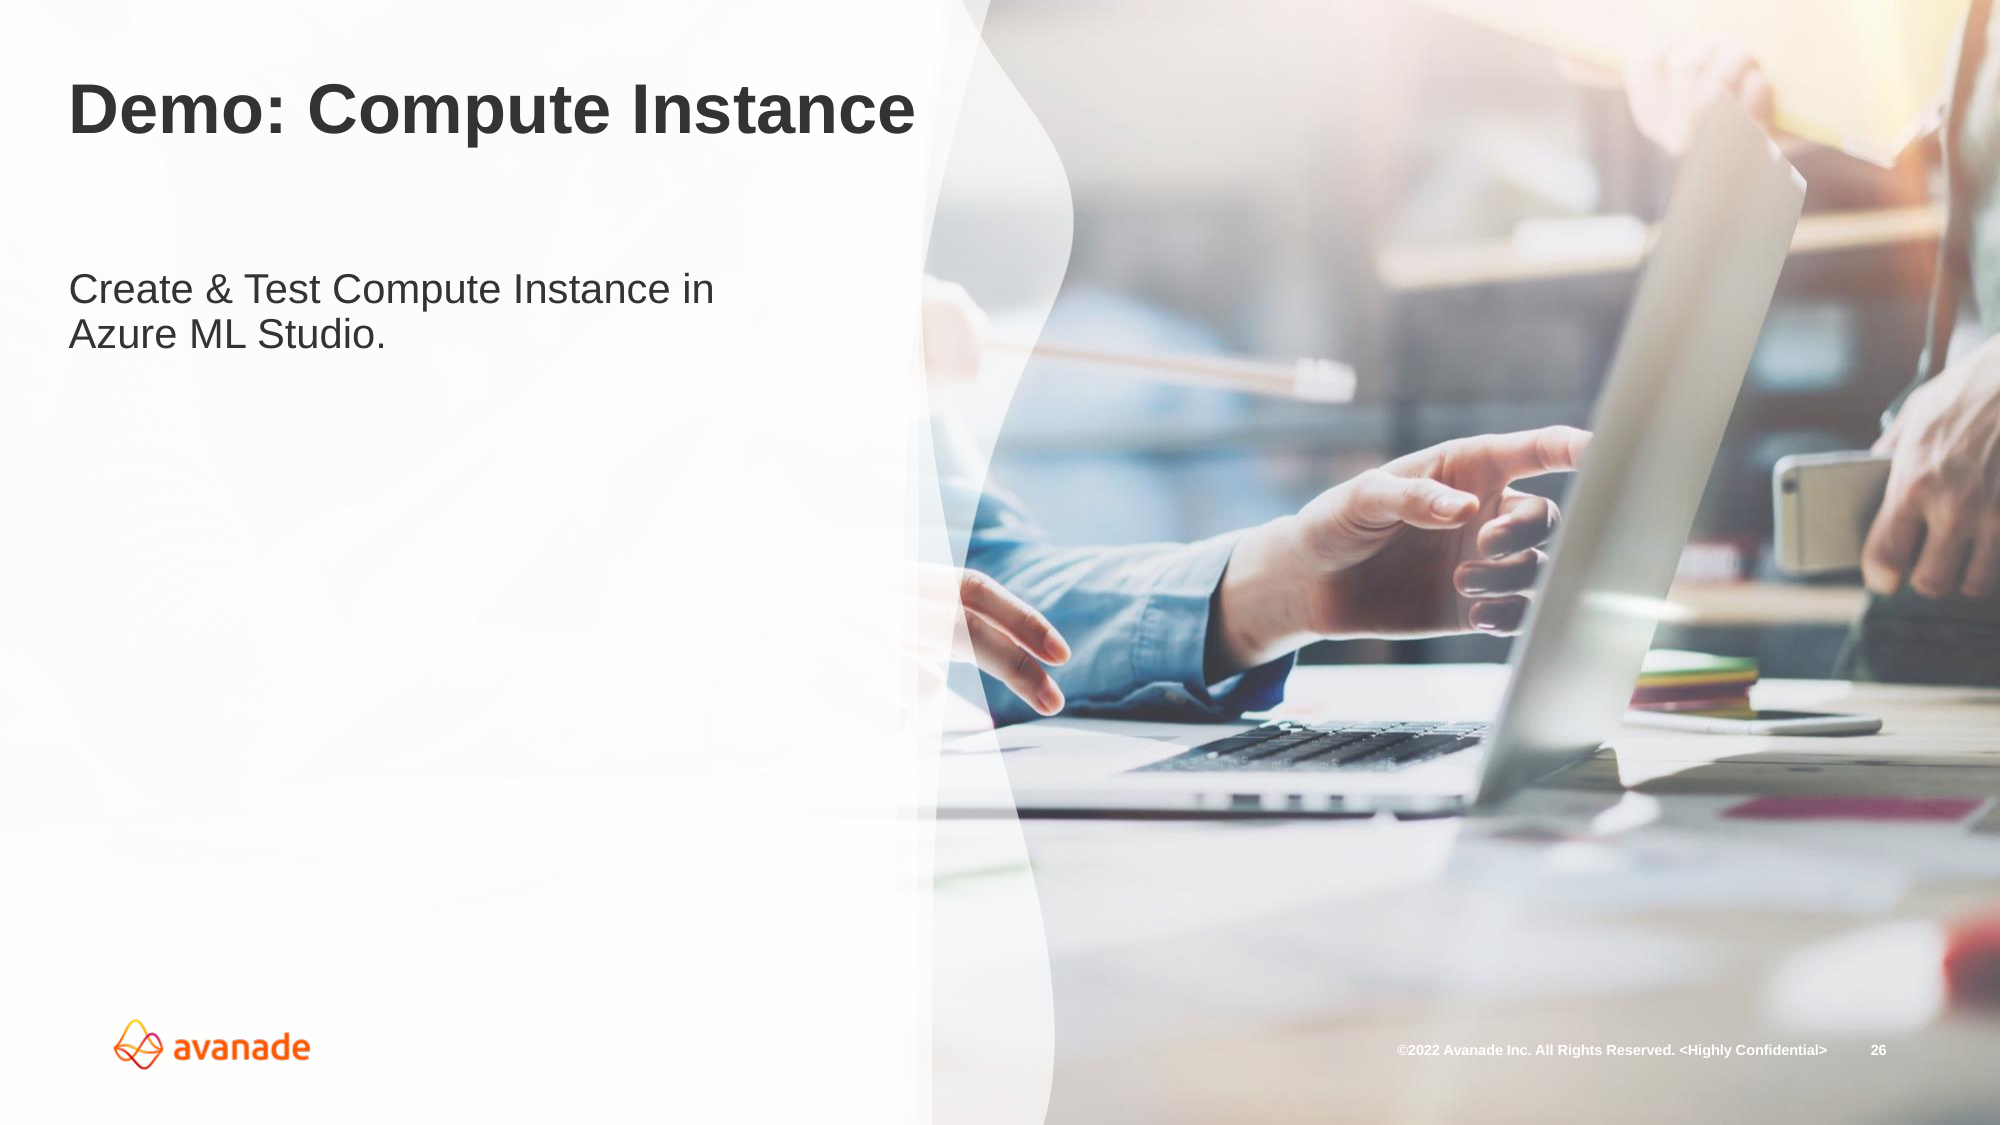

# Demo: Compute Instance
Create & Test Compute Instance in Azure ML Studio.